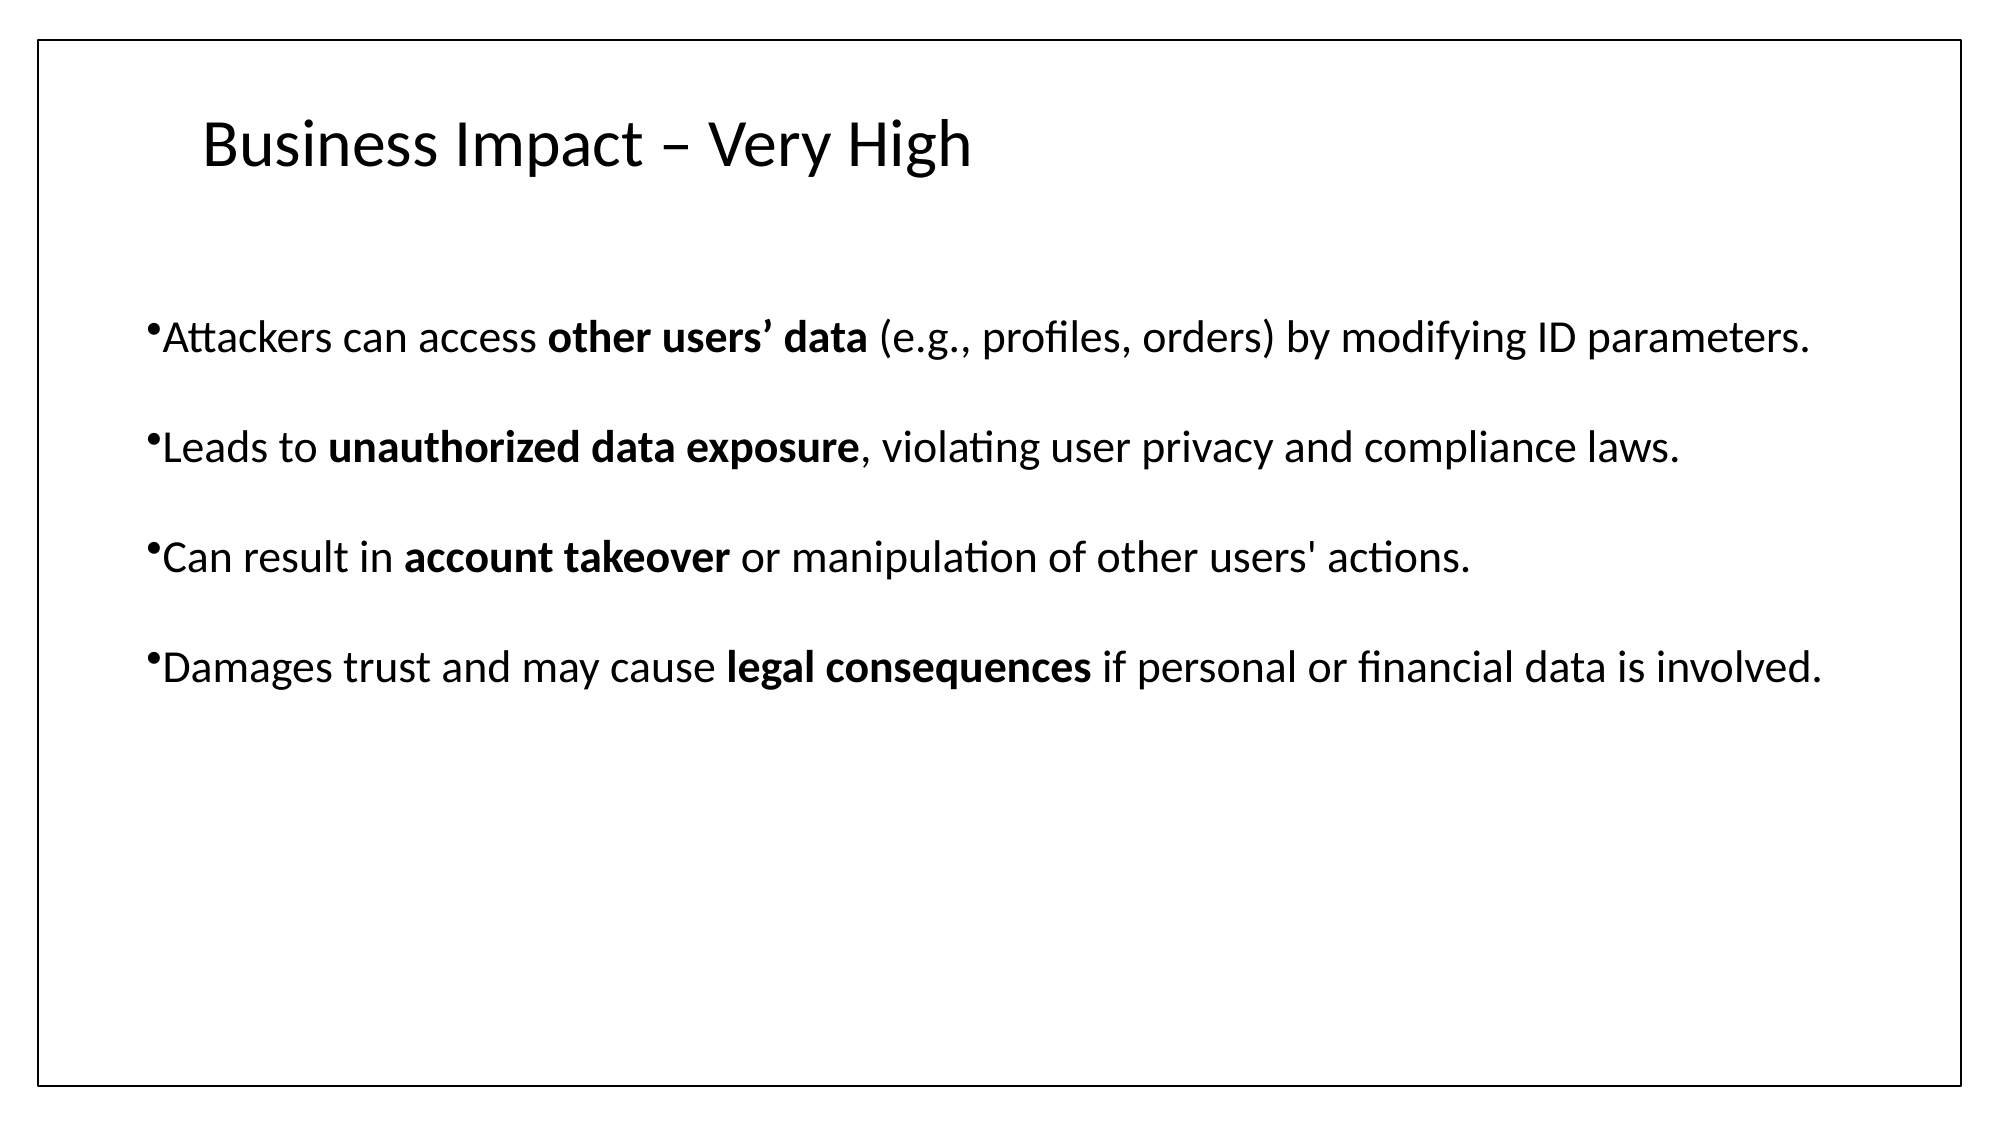

# Business Impact – Very High
Attackers can access other users’ data (e.g., profiles, orders) by modifying ID parameters.

Leads to unauthorized data exposure, violating user privacy and compliance laws.

Can result in account takeover or manipulation of other users' actions.

Damages trust and may cause legal consequences if personal or financial data is involved.